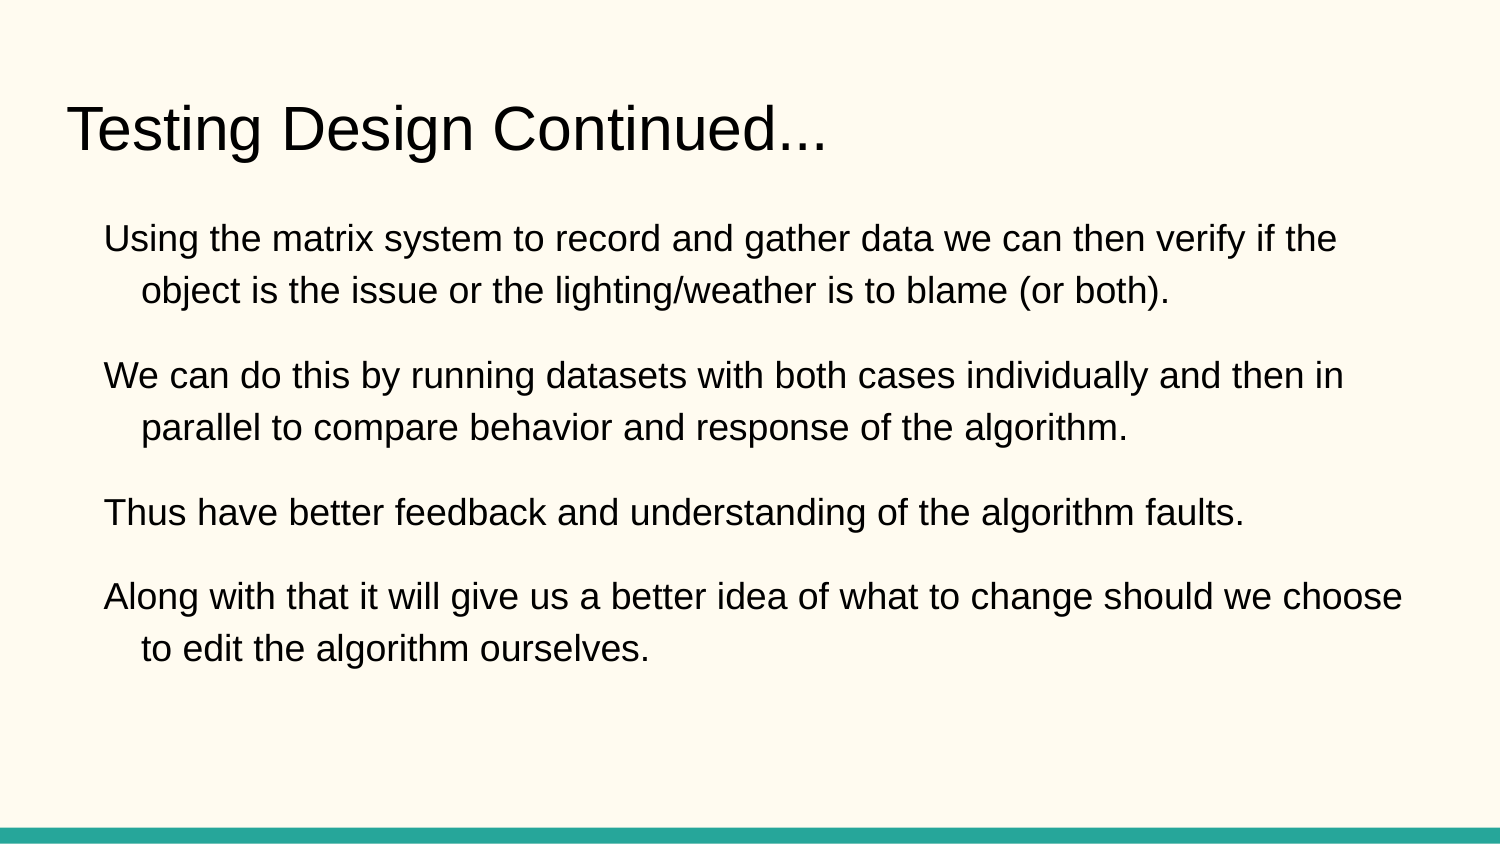

# Testing Design Continued...
Using the matrix system to record and gather data we can then verify if the object is the issue or the lighting/weather is to blame (or both).
We can do this by running datasets with both cases individually and then in parallel to compare behavior and response of the algorithm.
Thus have better feedback and understanding of the algorithm faults.
Along with that it will give us a better idea of what to change should we choose to edit the algorithm ourselves.